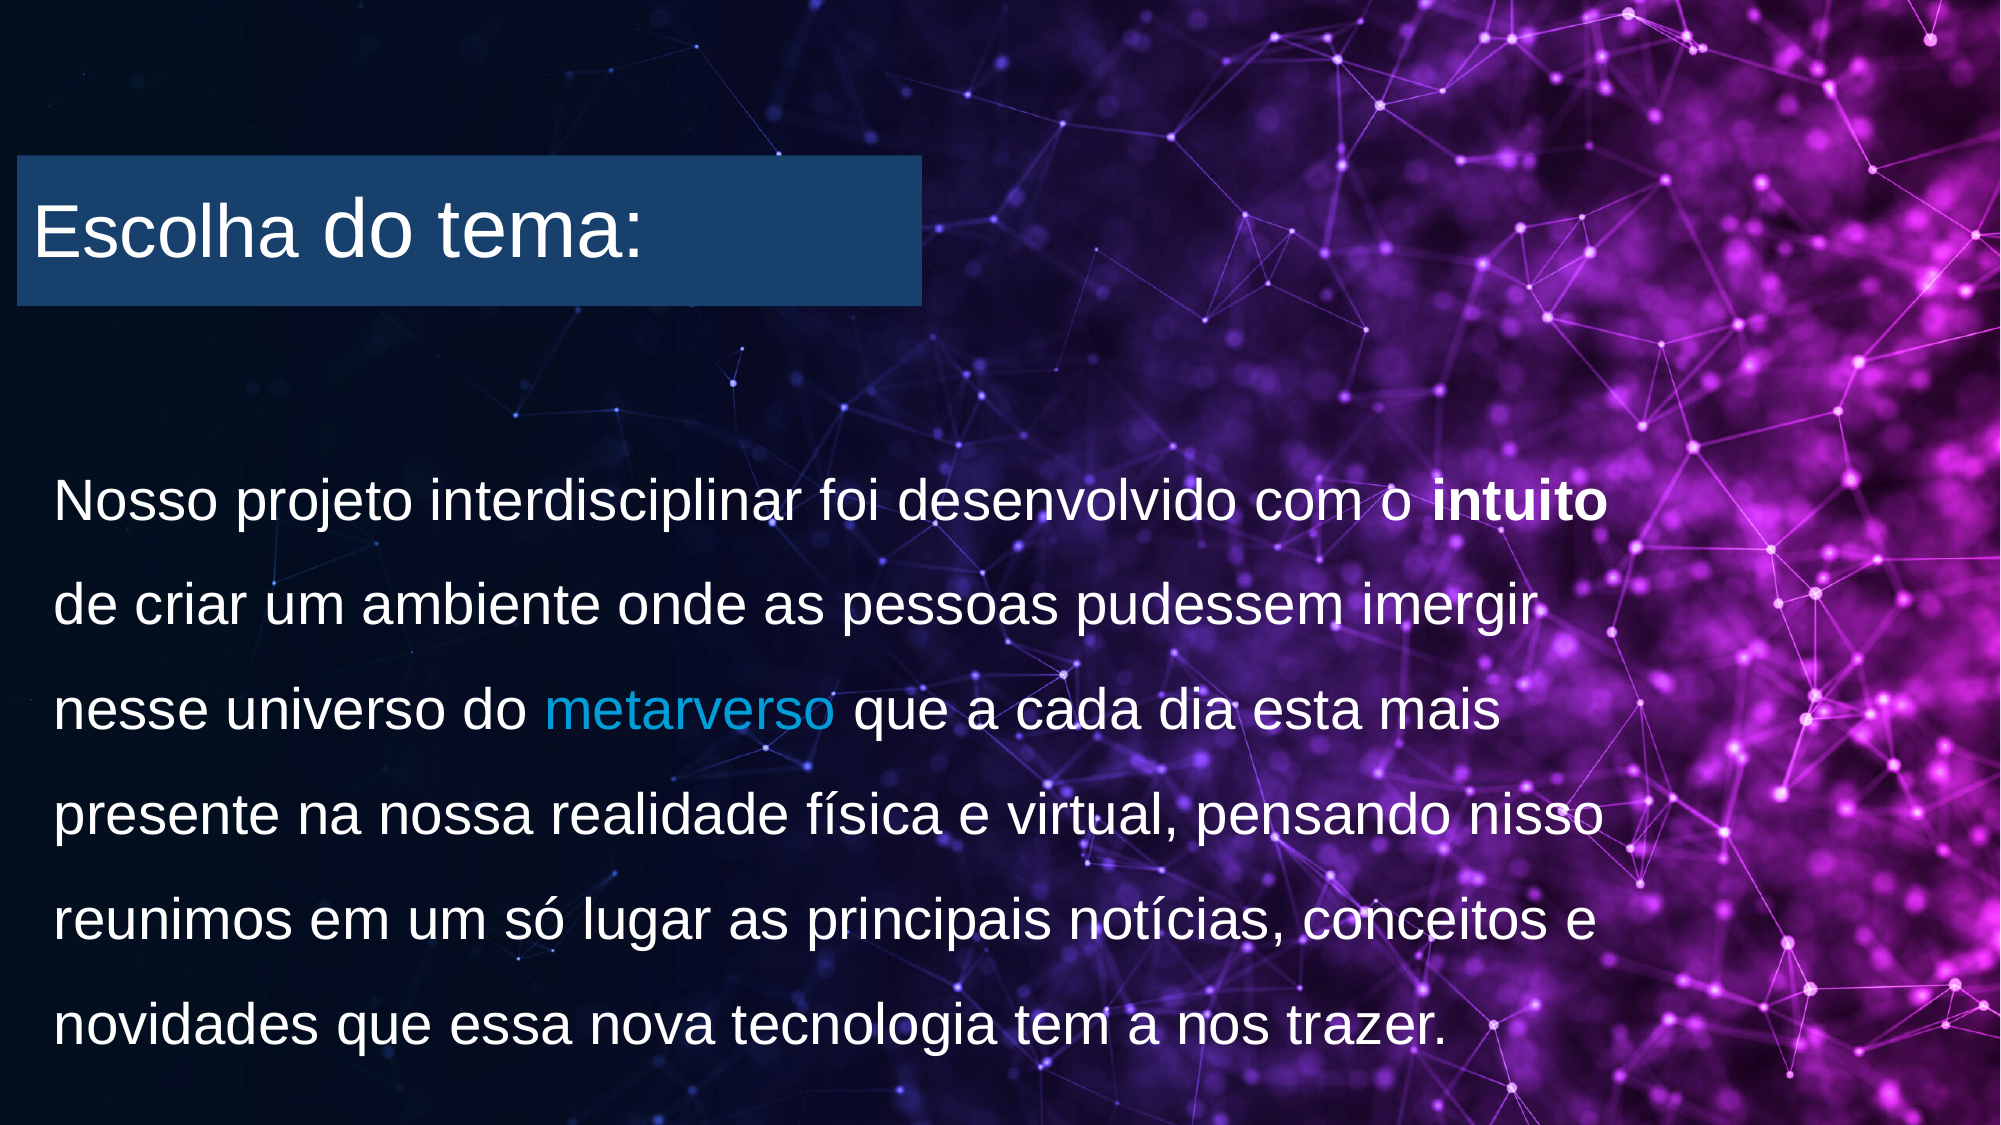

# Escolha do tema:
Nosso projeto interdisciplinar foi desenvolvido com o intuito de criar um ambiente onde as pessoas pudessem imergir nesse universo do metarverso que a cada dia esta mais presente na nossa realidade física e virtual, pensando nisso reunimos em um só lugar as principais notícias, conceitos e novidades que essa nova tecnologia tem a nos trazer.